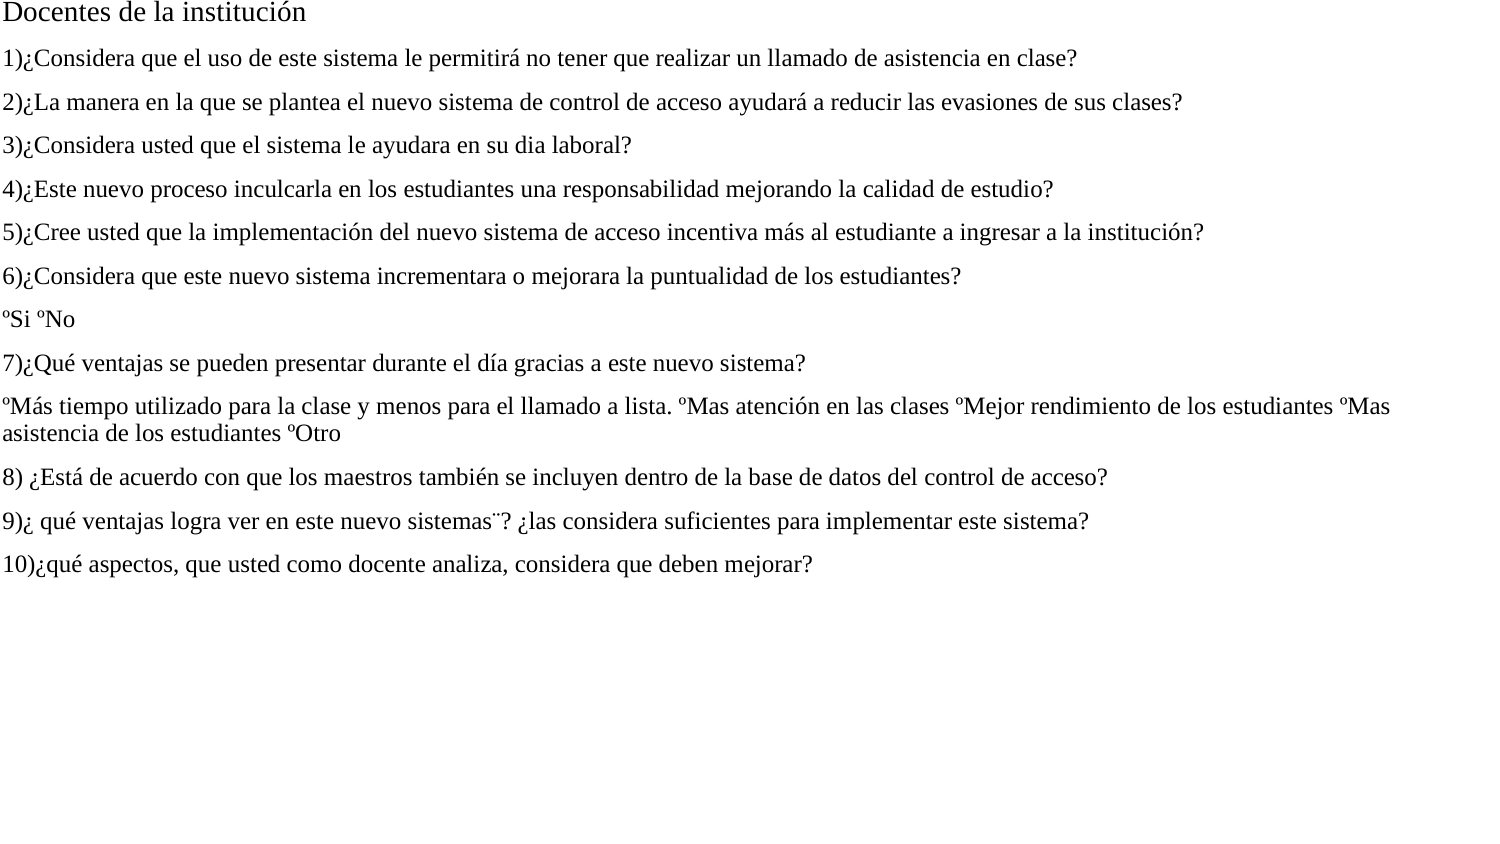

Docentes de la institución
1)¿Considera que el uso de este sistema le permitirá no tener que realizar un llamado de asistencia en clase?
2)¿La manera en la que se plantea el nuevo sistema de control de acceso ayudará a reducir las evasiones de sus clases?
3)¿Considera usted que el sistema le ayudara en su dia laboral?
4)¿Este nuevo proceso inculcarla en los estudiantes una responsabilidad mejorando la calidad de estudio?
5)¿Cree usted que la implementación del nuevo sistema de acceso incentiva más al estudiante a ingresar a la institución?
6)¿Considera que este nuevo sistema incrementara o mejorara la puntualidad de los estudiantes?
ºSi ºNo
7)¿Qué ventajas se pueden presentar durante el día gracias a este nuevo sistema?
ºMás tiempo utilizado para la clase y menos para el llamado a lista. ºMas atención en las clases ºMejor rendimiento de los estudiantes ºMas asistencia de los estudiantes ºOtro
8) ¿Está de acuerdo con que los maestros también se incluyen dentro de la base de datos del control de acceso?
9)¿ qué ventajas logra ver en este nuevo sistemas¨? ¿las considera suficientes para implementar este sistema?
10)¿qué aspectos, que usted como docente analiza, considera que deben mejorar?